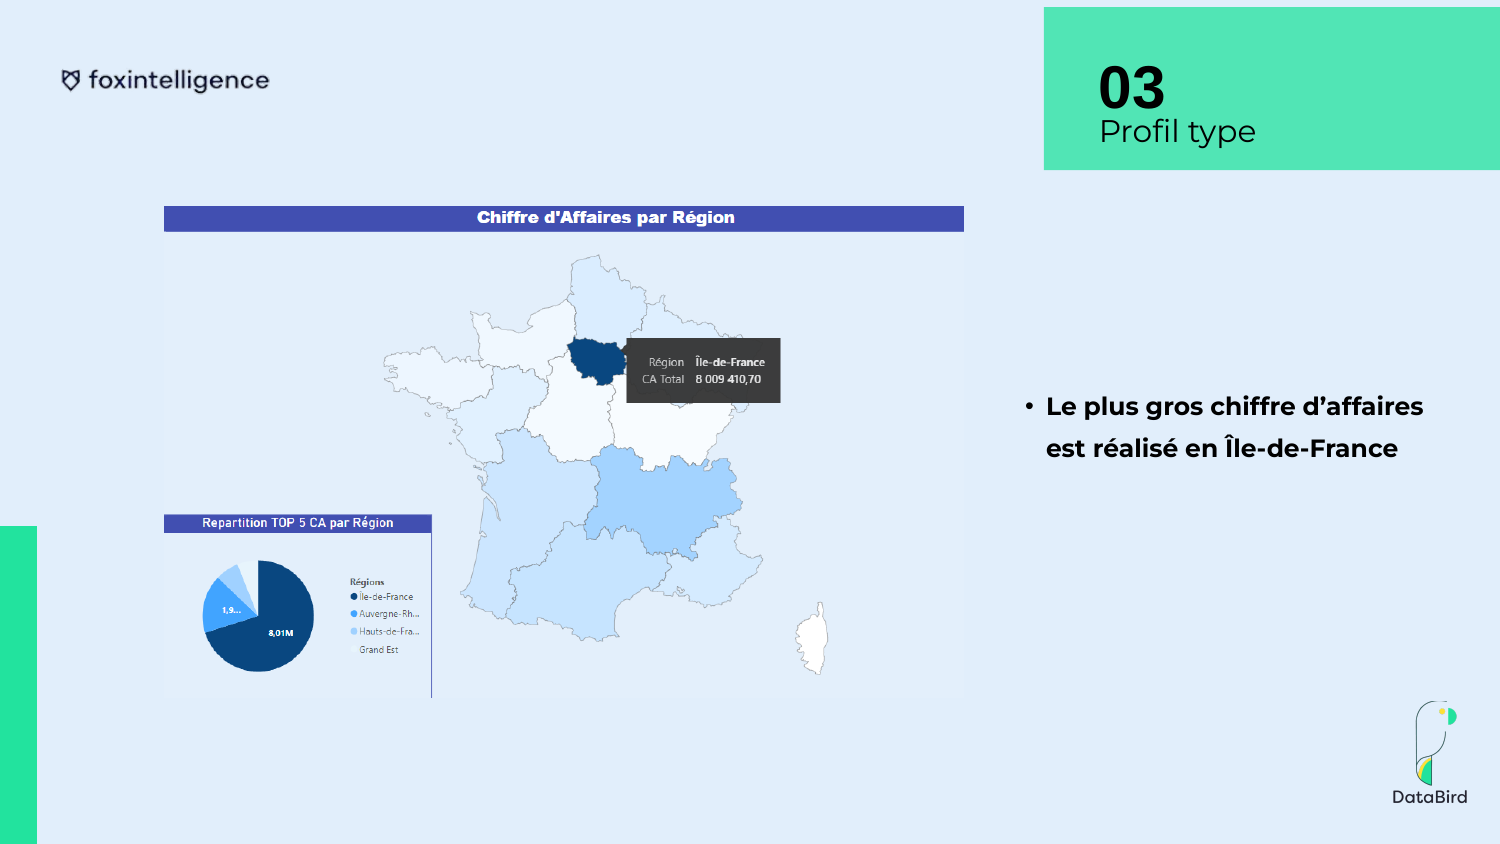

03

Profil type

Le plus gros chiffre d’affaires est réalisé en Île-de-France